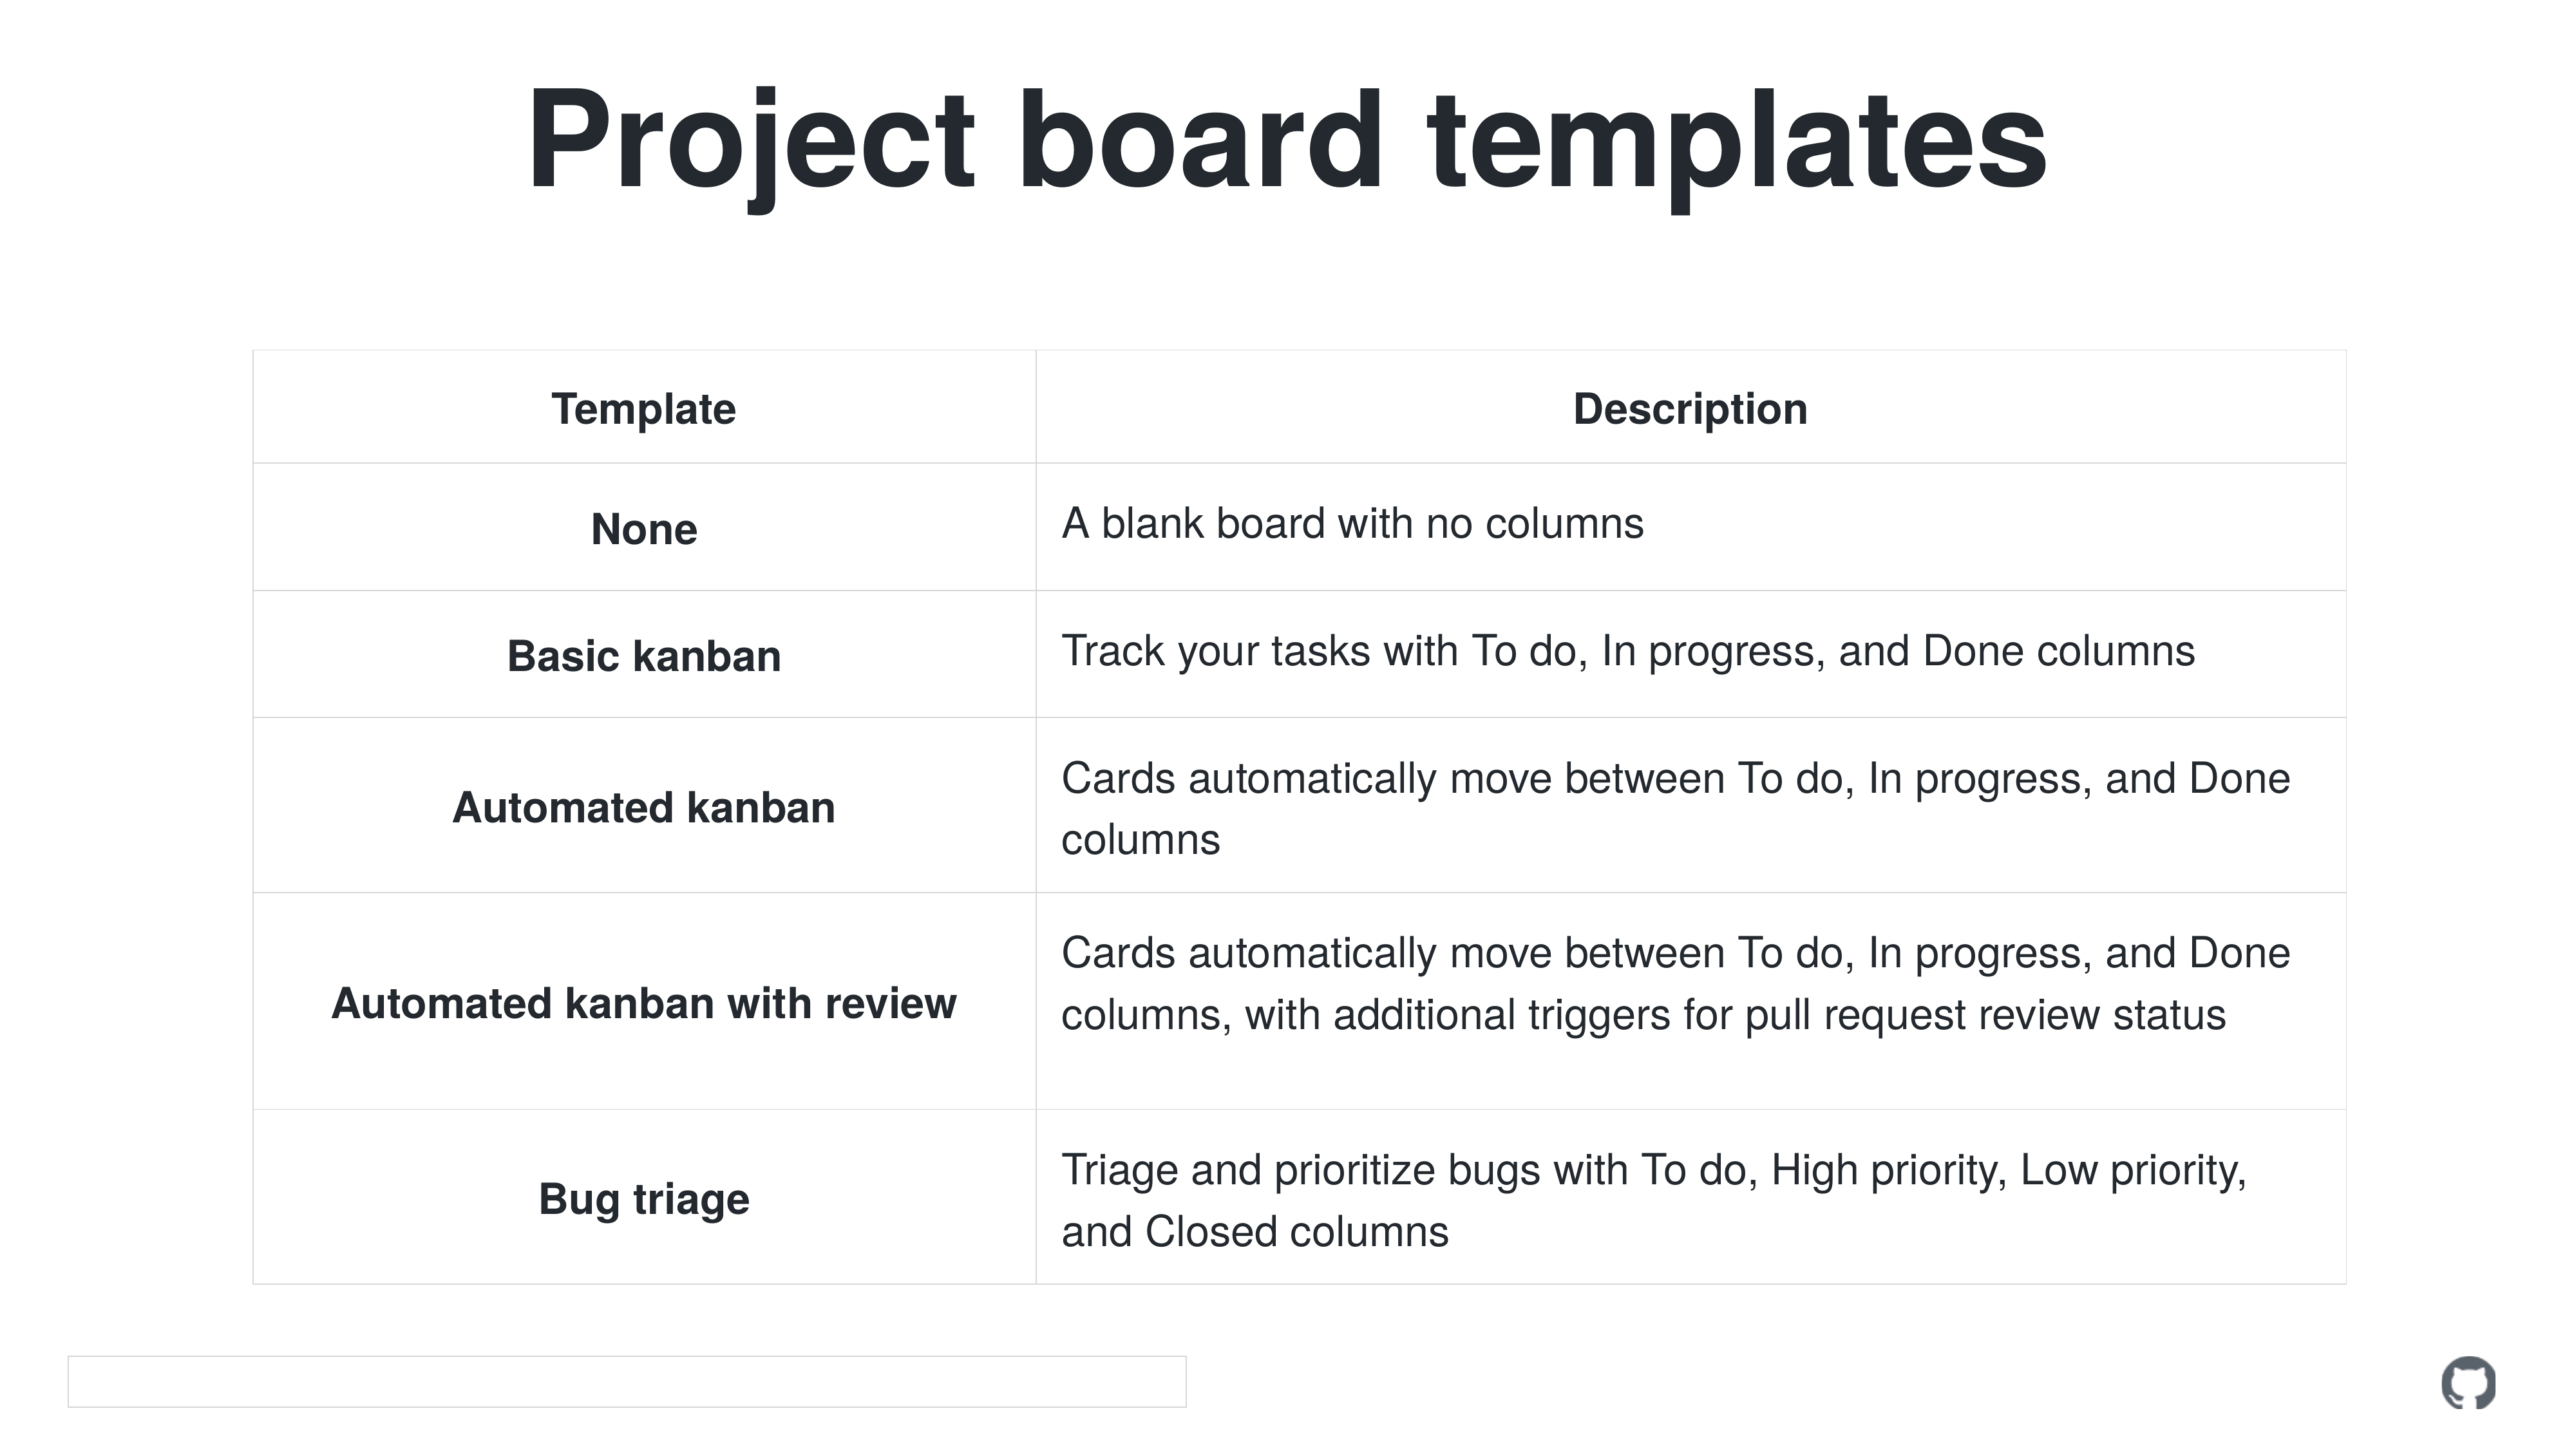

Project board templates
| Template | Description |
| --- | --- |
| None | A blank board with no columns |
| Basic kanban | Track your tasks with To do, In progress, and Done columns |
| Automated kanban | Cards automatically move between To do, In progress, and Done columns |
| Automated kanban with review | Cards automatically move between To do, In progress, and Done columns, with additional triggers for pull request review status |
| Bug triage | Triage and prioritize bugs with To do, High priority, Low priority, and Closed columns |